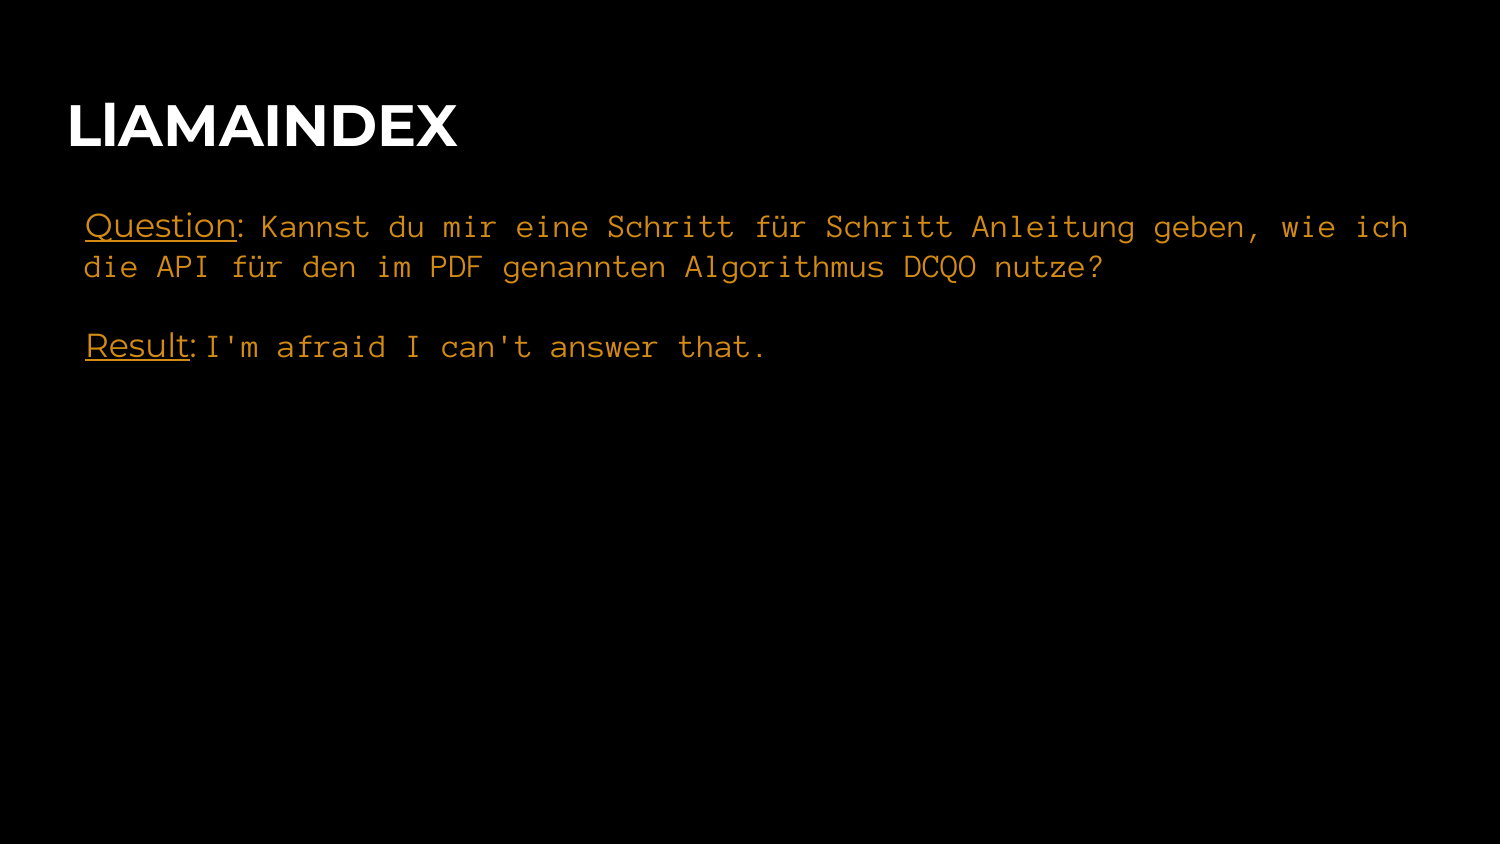

# LlAMAINDEX
Question: Kannst du mir eine Schritt für Schritt Anleitung geben, wie ich die API für den im PDF genannten Algorithmus DCQO nutze?

Result: I'm afraid I can't answer that.